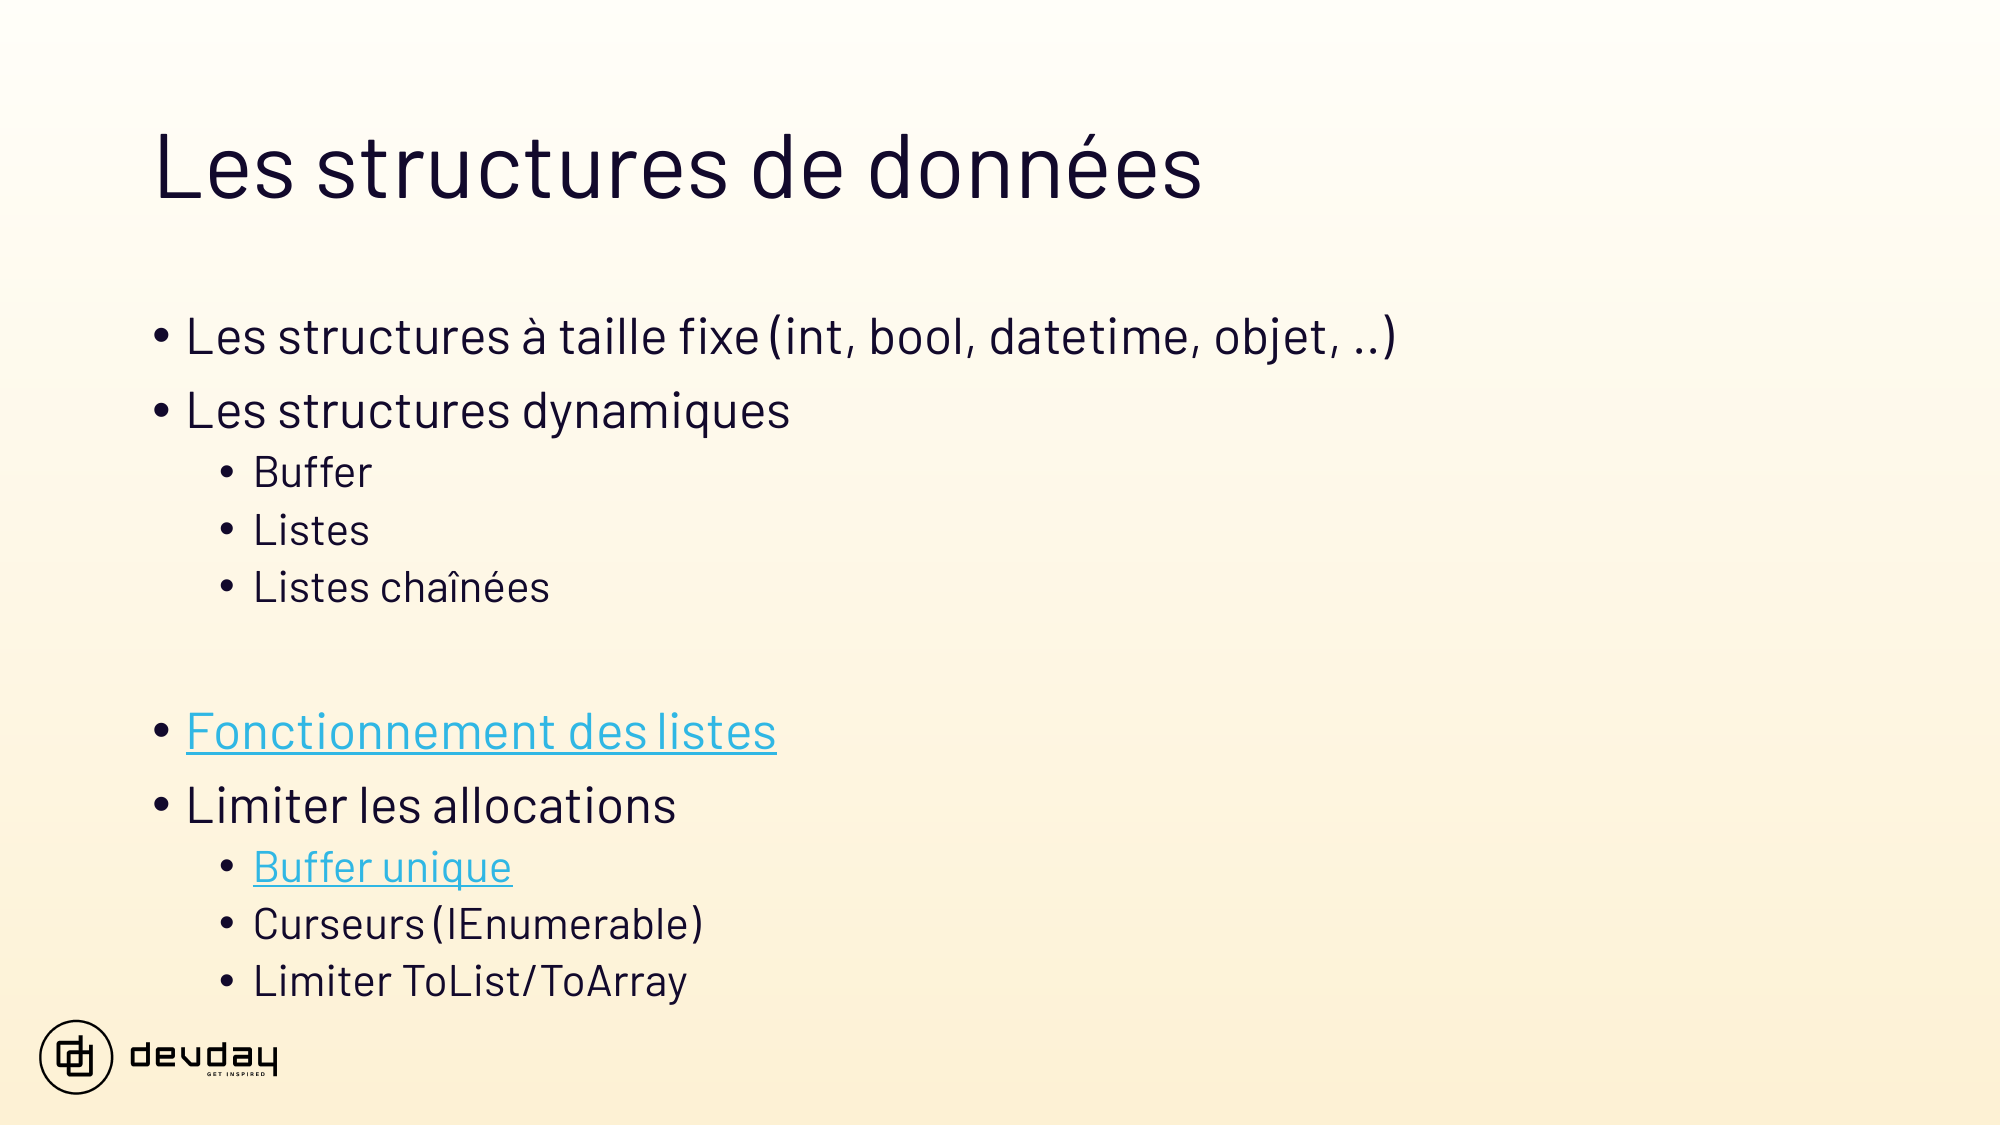

# Les structures de données
Les structures à taille fixe (int, bool, datetime, objet, ..)
Les structures dynamiques
Buffer
Listes
Listes chaînées

Fonctionnement des listes
Limiter les allocations
Buffer unique
Curseurs (IEnumerable)
Limiter ToList/ToArray